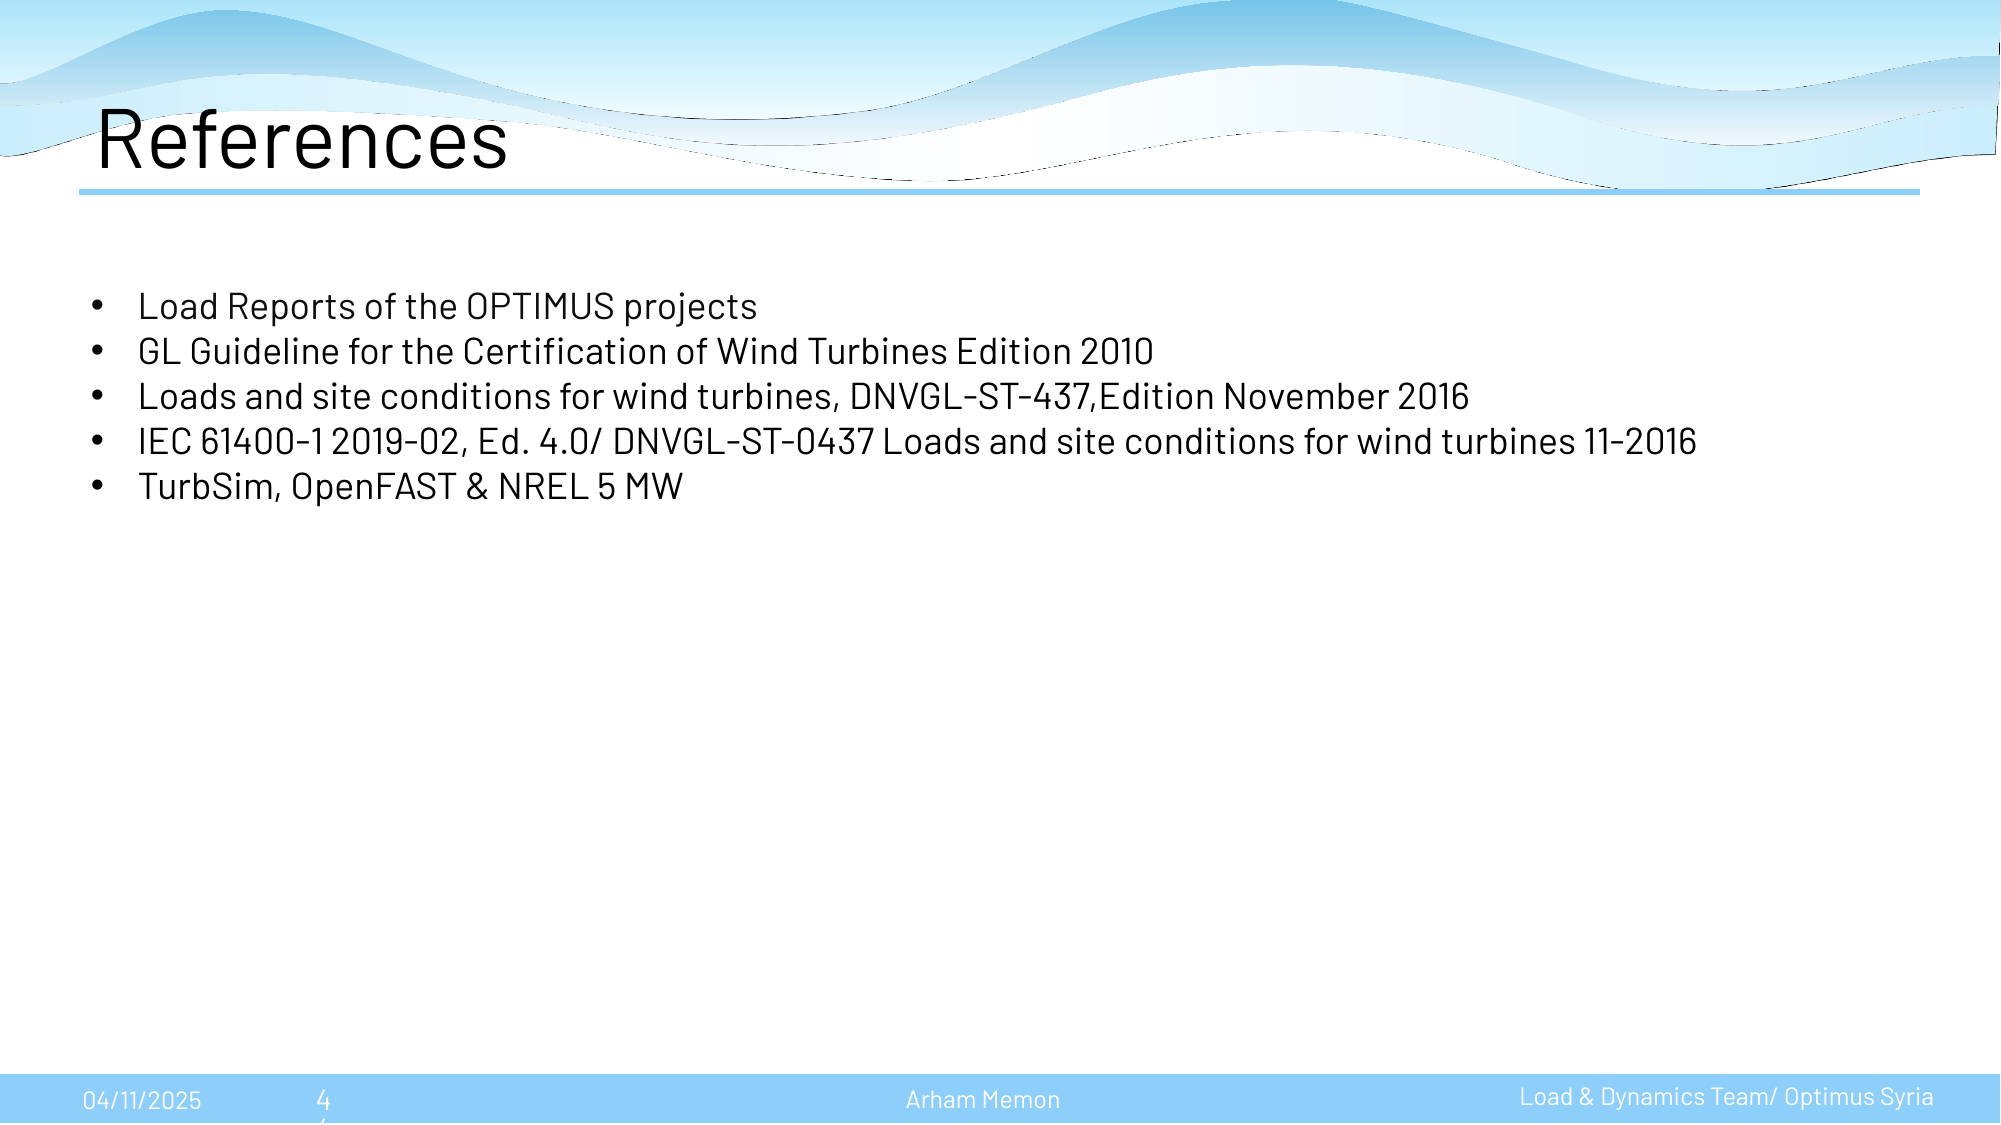

# References

Load Reports of the OPTIMUS projects
GL Guideline for the Certification of Wind Turbines Edition 2010
Loads and site conditions for wind turbines, DNVGL-ST-437,Edition November 2016
IEC 61400-1 2019-02, Ed. 4.0/ DNVGL-ST-0437 Loads and site conditions for wind turbines 11-2016
TurbSim, OpenFAST & NREL 5 MW

44
Load & Dynamics Team/ Optimus Syria
Arham Memon
04/11/2025